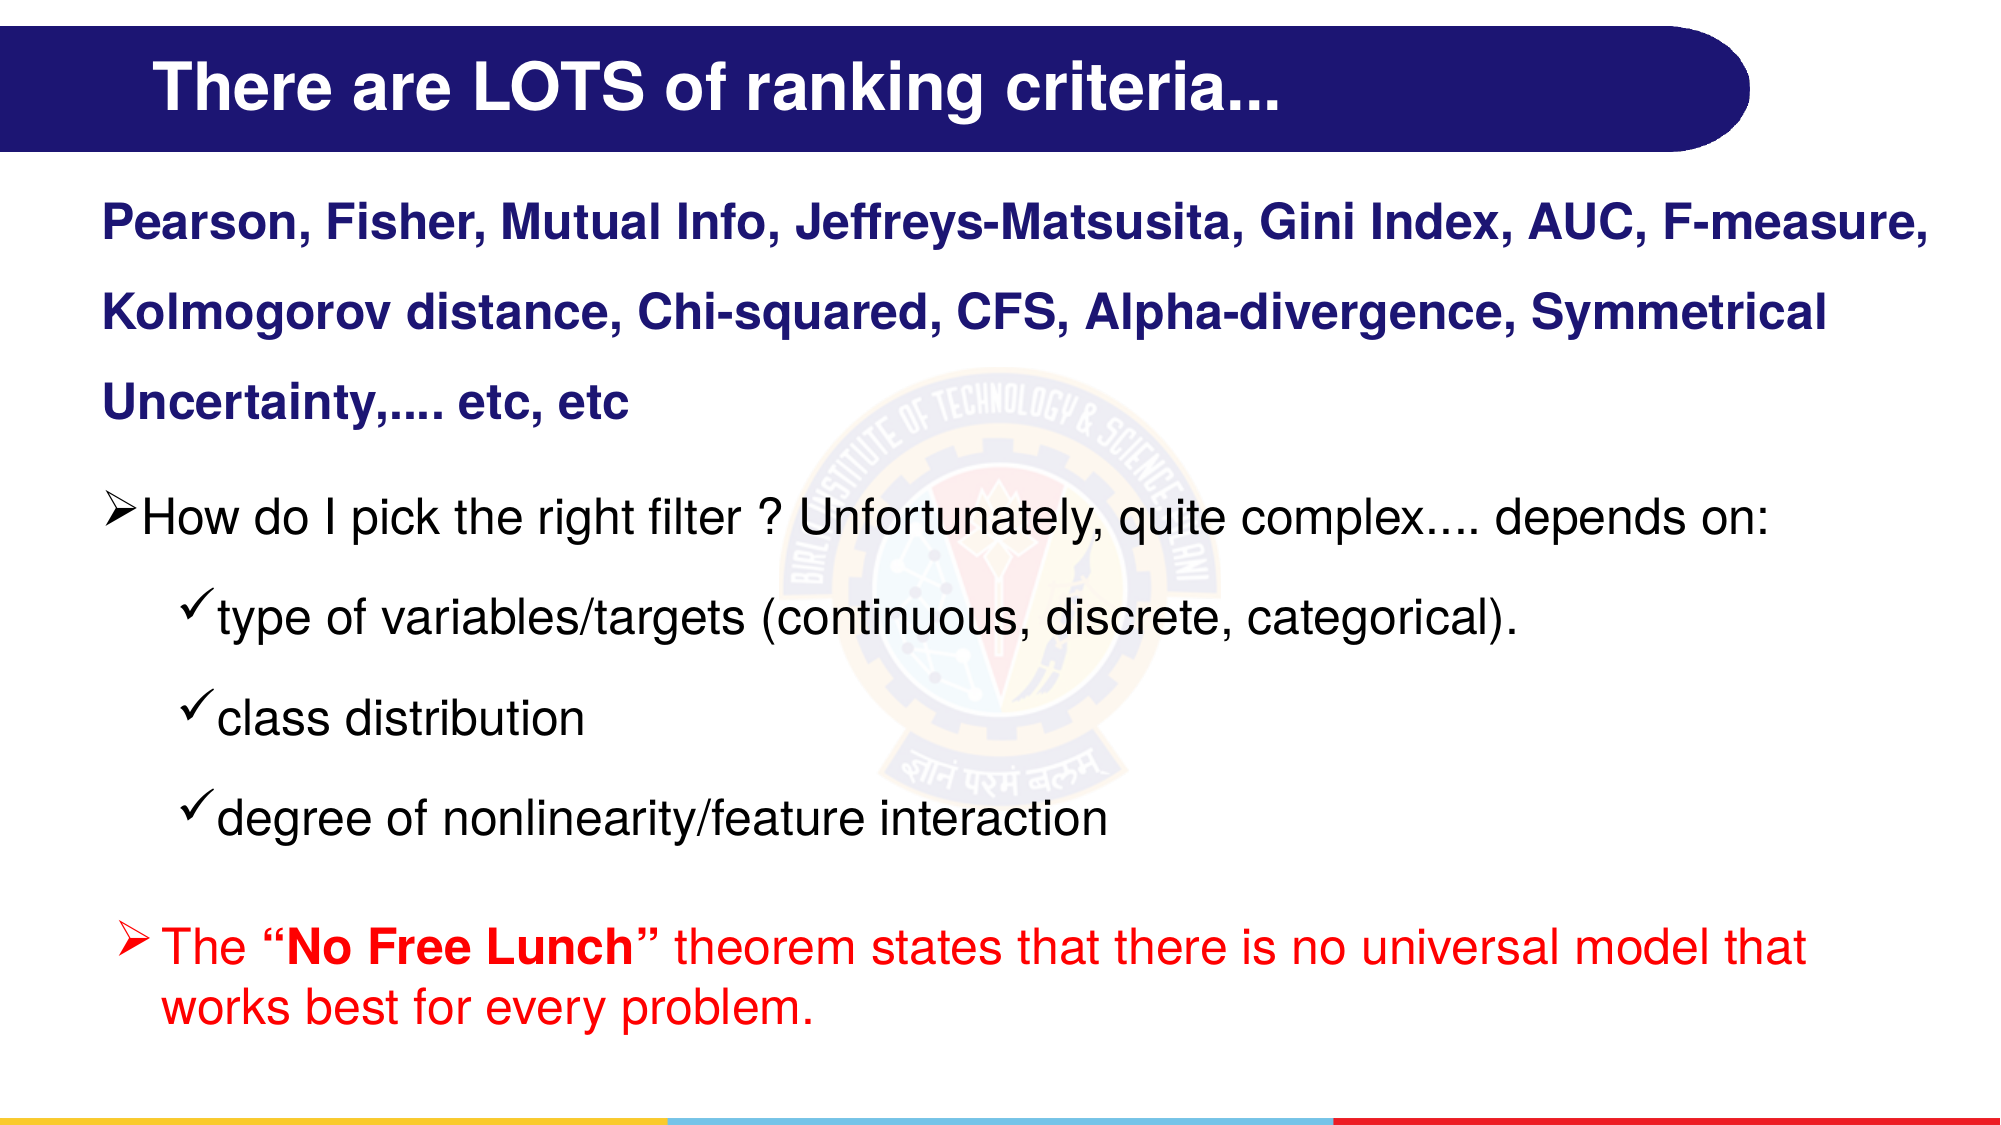

# There are LOTS of ranking criteria...
Pearson, Fisher, Mutual Info, Jeffreys-Matsusita, Gini Index, AUC, F-measure, Kolmogorov distance, Chi-squared, CFS, Alpha-divergence, Symmetrical Uncertainty,.... etc, etc
How do I pick the right filter ? Unfortunately, quite complex.... depends on:
type of variables/targets (continuous, discrete, categorical).
class distribution
degree of nonlinearity/feature interaction

The “No Free Lunch” theorem states that there is no universal model that works best for every problem.